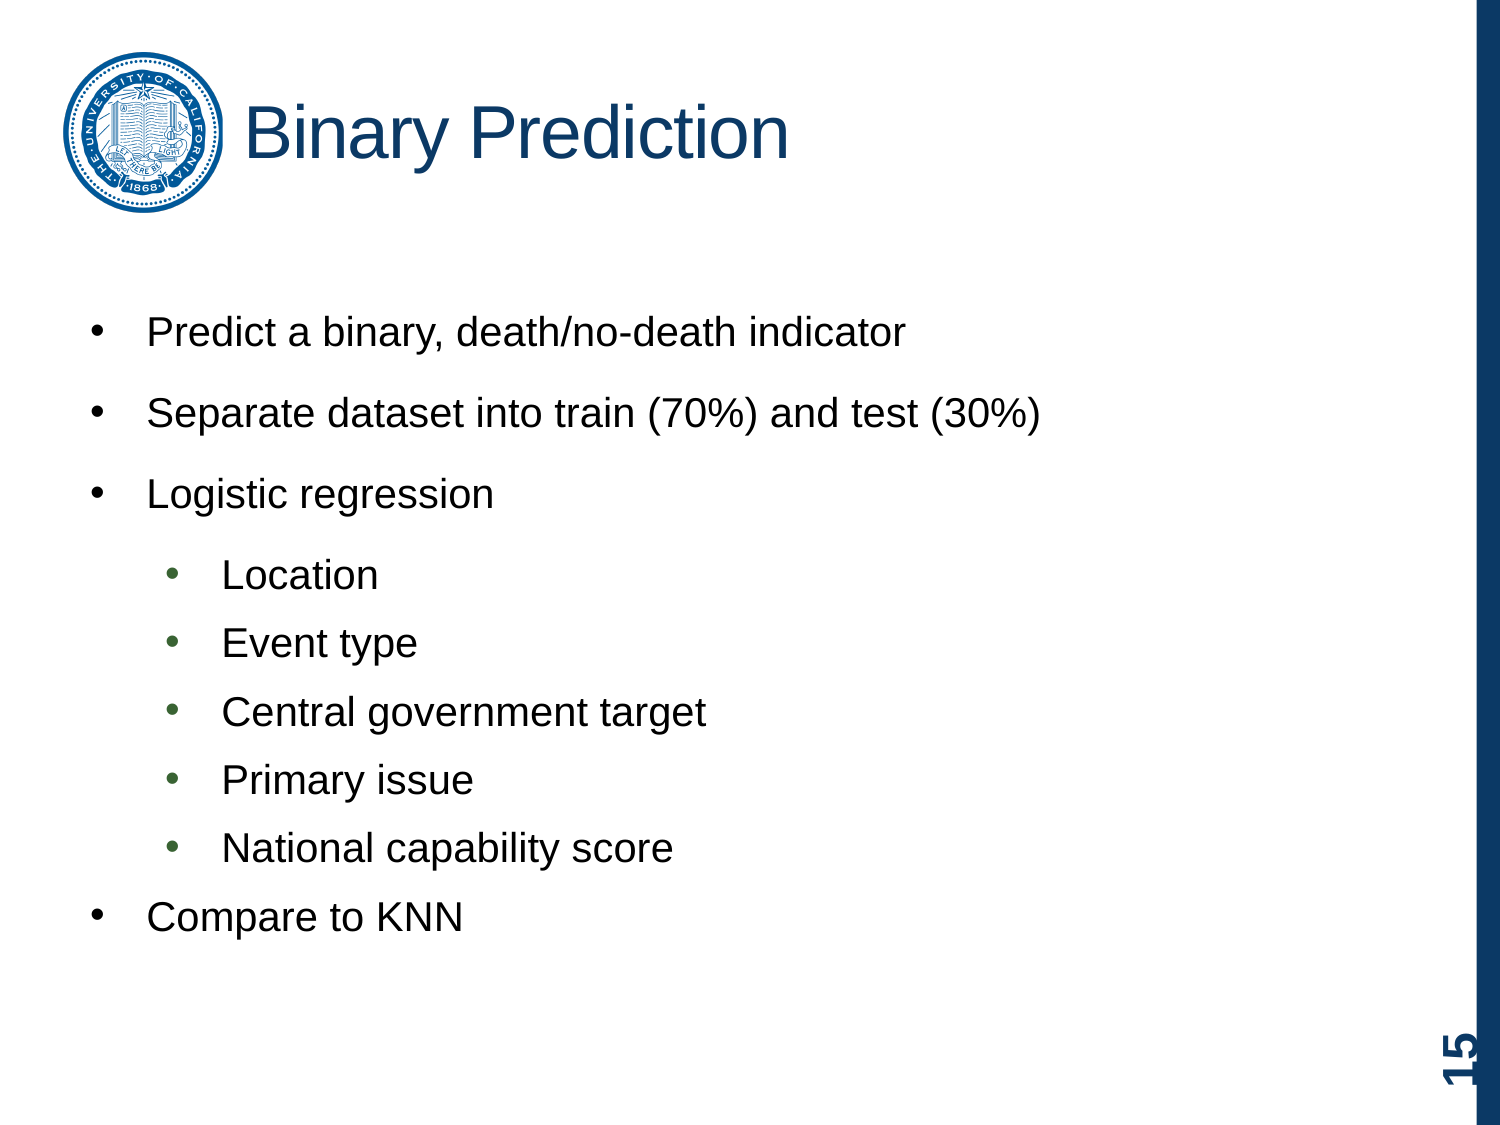

# Binary Prediction
Predict a binary, death/no-death indicator
Separate dataset into train (70%) and test (30%)
Logistic regression
Location
Event type
Central government target
Primary issue
National capability score
Compare to KNN

15